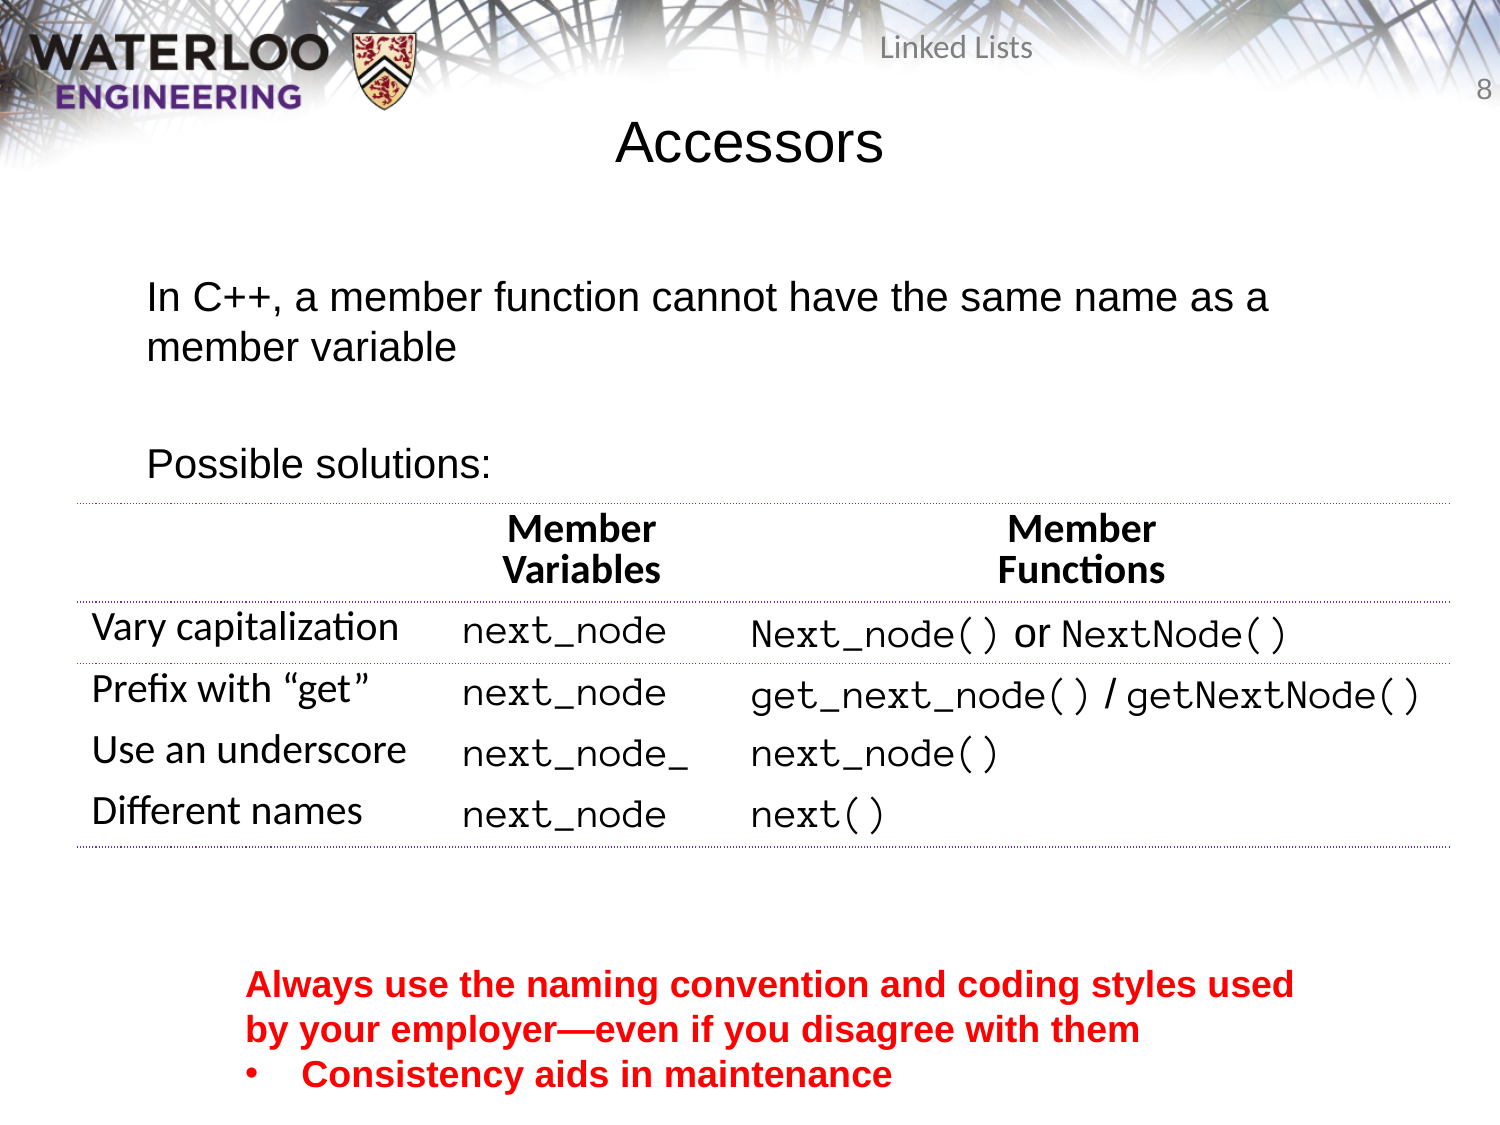

# Accessors
	In C++, a member function cannot have the same name as a member variable

	Possible solutions:
|  | Member Variables | Member Functions |
| --- | --- | --- |
| Vary capitalization | next\_node | Next\_node() or NextNode() |
| Prefix with “get” | next\_node | get\_next\_node() / getNextNode() |
| Use an underscore | next\_node\_ | next\_node() |
| Different names | next\_node | next() |
Always use the naming convention and coding styles used by your employer—even if you disagree with them
  Consistency aids in maintenance